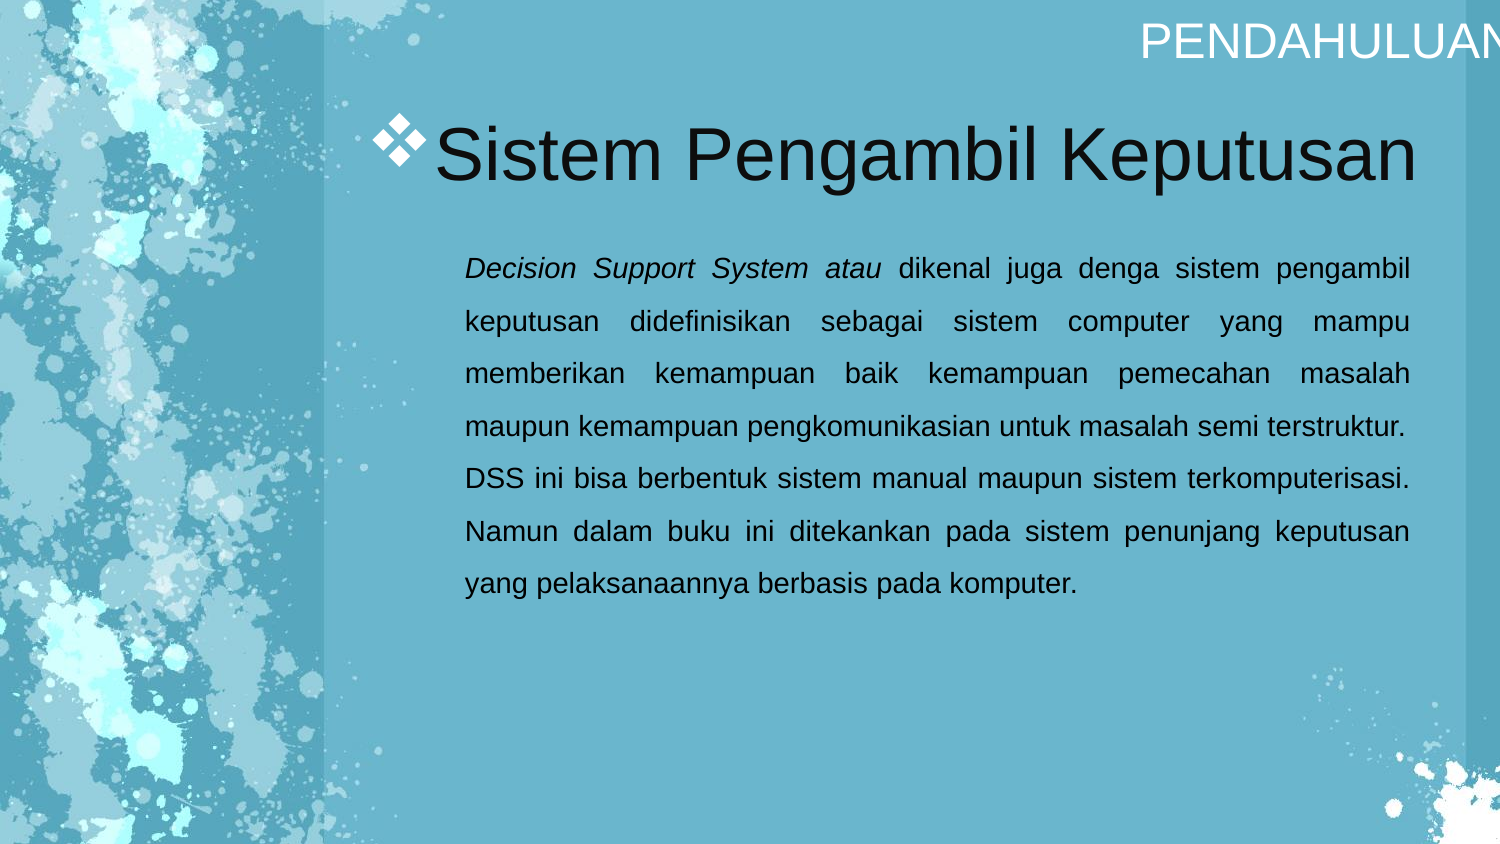

PENDAHULUAN
Sistem Pengambil Keputusan
Decision Support System atau dikenal juga denga sistem pengambil keputusan didefinisikan sebagai sistem computer yang mampu memberikan kemampuan baik kemampuan pemecahan masalah maupun kemampuan pengkomunikasian untuk masalah semi terstruktur.
DSS ini bisa berbentuk sistem manual maupun sistem terkomputerisasi. Namun dalam buku ini ditekankan pada sistem penunjang keputusan yang pelaksanaannya berbasis pada komputer.